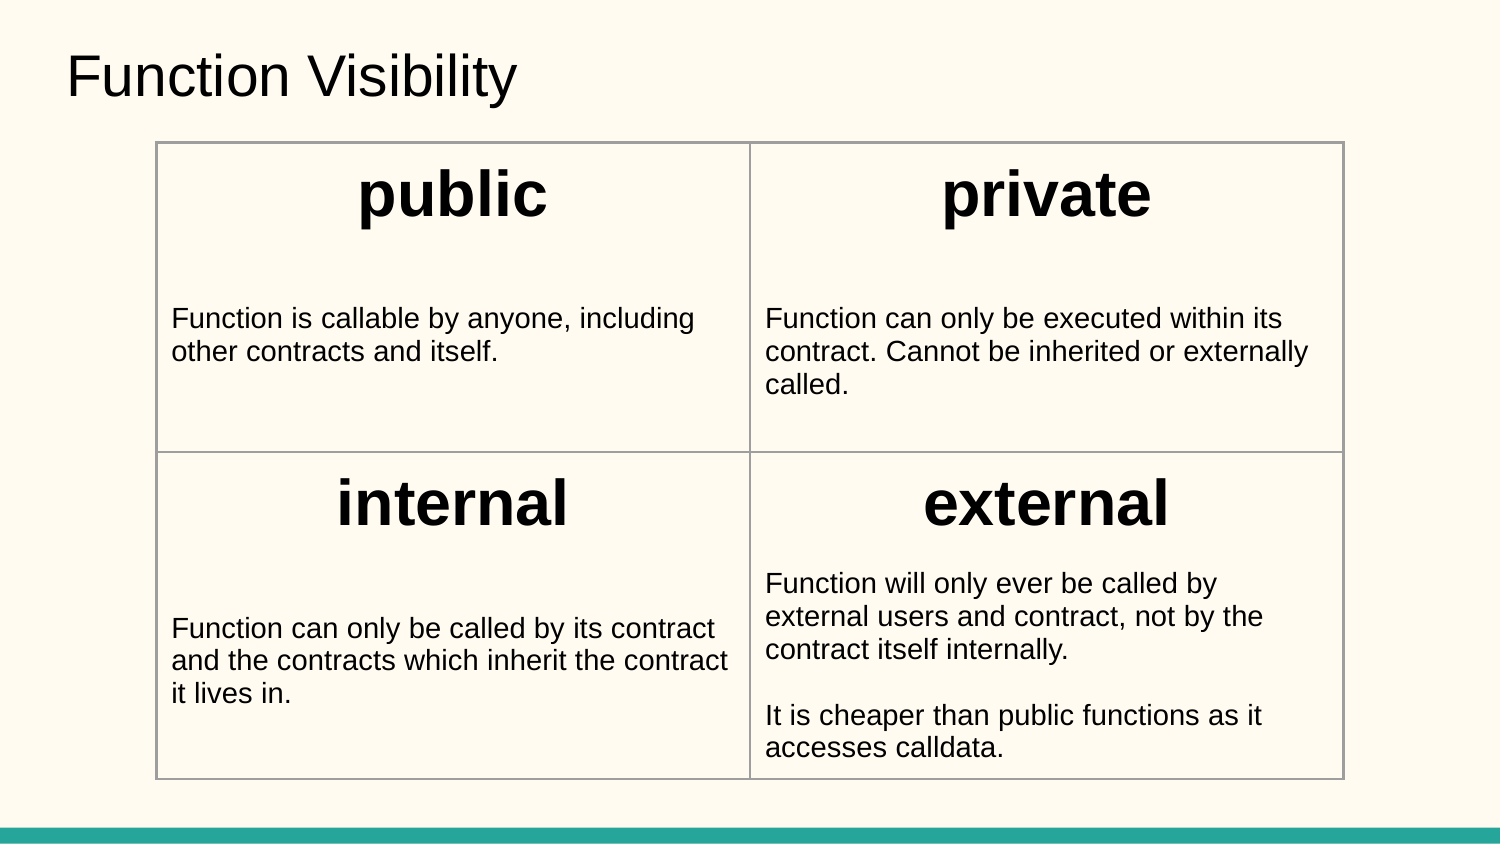

# Function Visibility
| public Function is callable by anyone, including other contracts and itself. | private Function can only be executed within its contract. Cannot be inherited or externally called. |
| --- | --- |
| internal Function can only be called by its contract and the contracts which inherit the contract it lives in. | external Function will only ever be called by external users and contract, not by the contract itself internally. It is cheaper than public functions as it accesses calldata. |